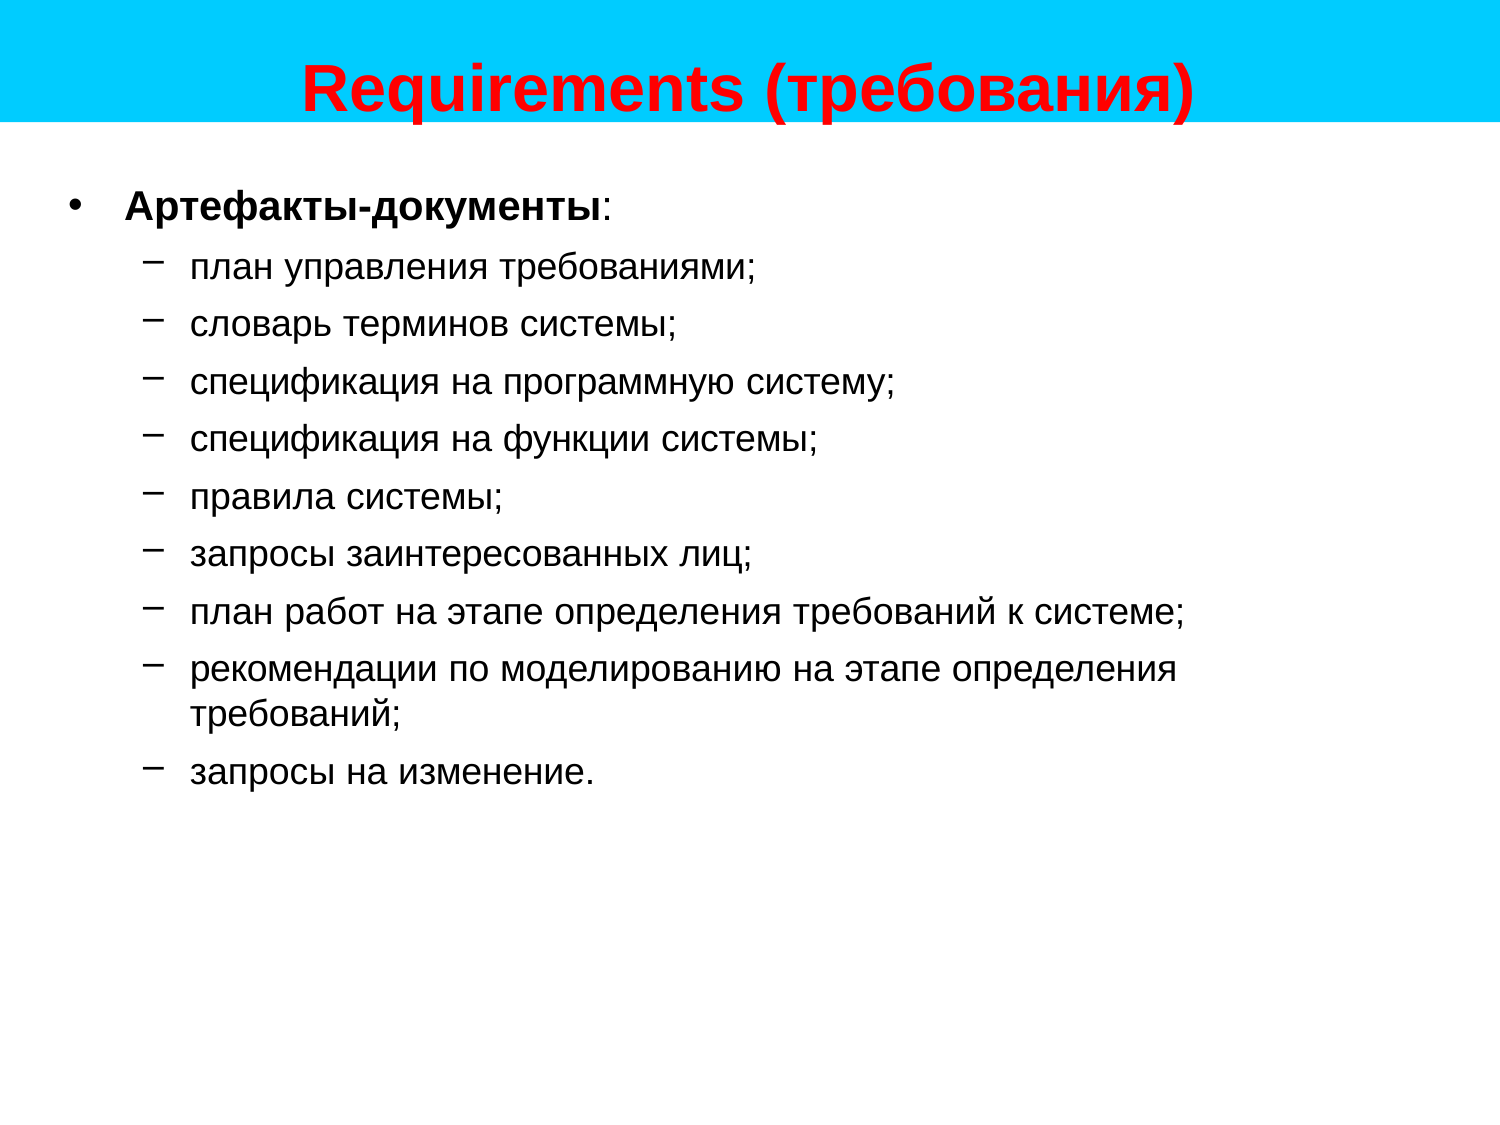

# Requirements (требования)
Артефакты-документы:
план управления требованиями;
словарь терминов системы;
спецификация на программную систему;
спецификация на функции системы;
правила системы;
запросы заинтересованных лиц;
план работ на этапе определения требований к системе;
рекомендации по моделированию на этапе определения требований;
запросы на изменение.